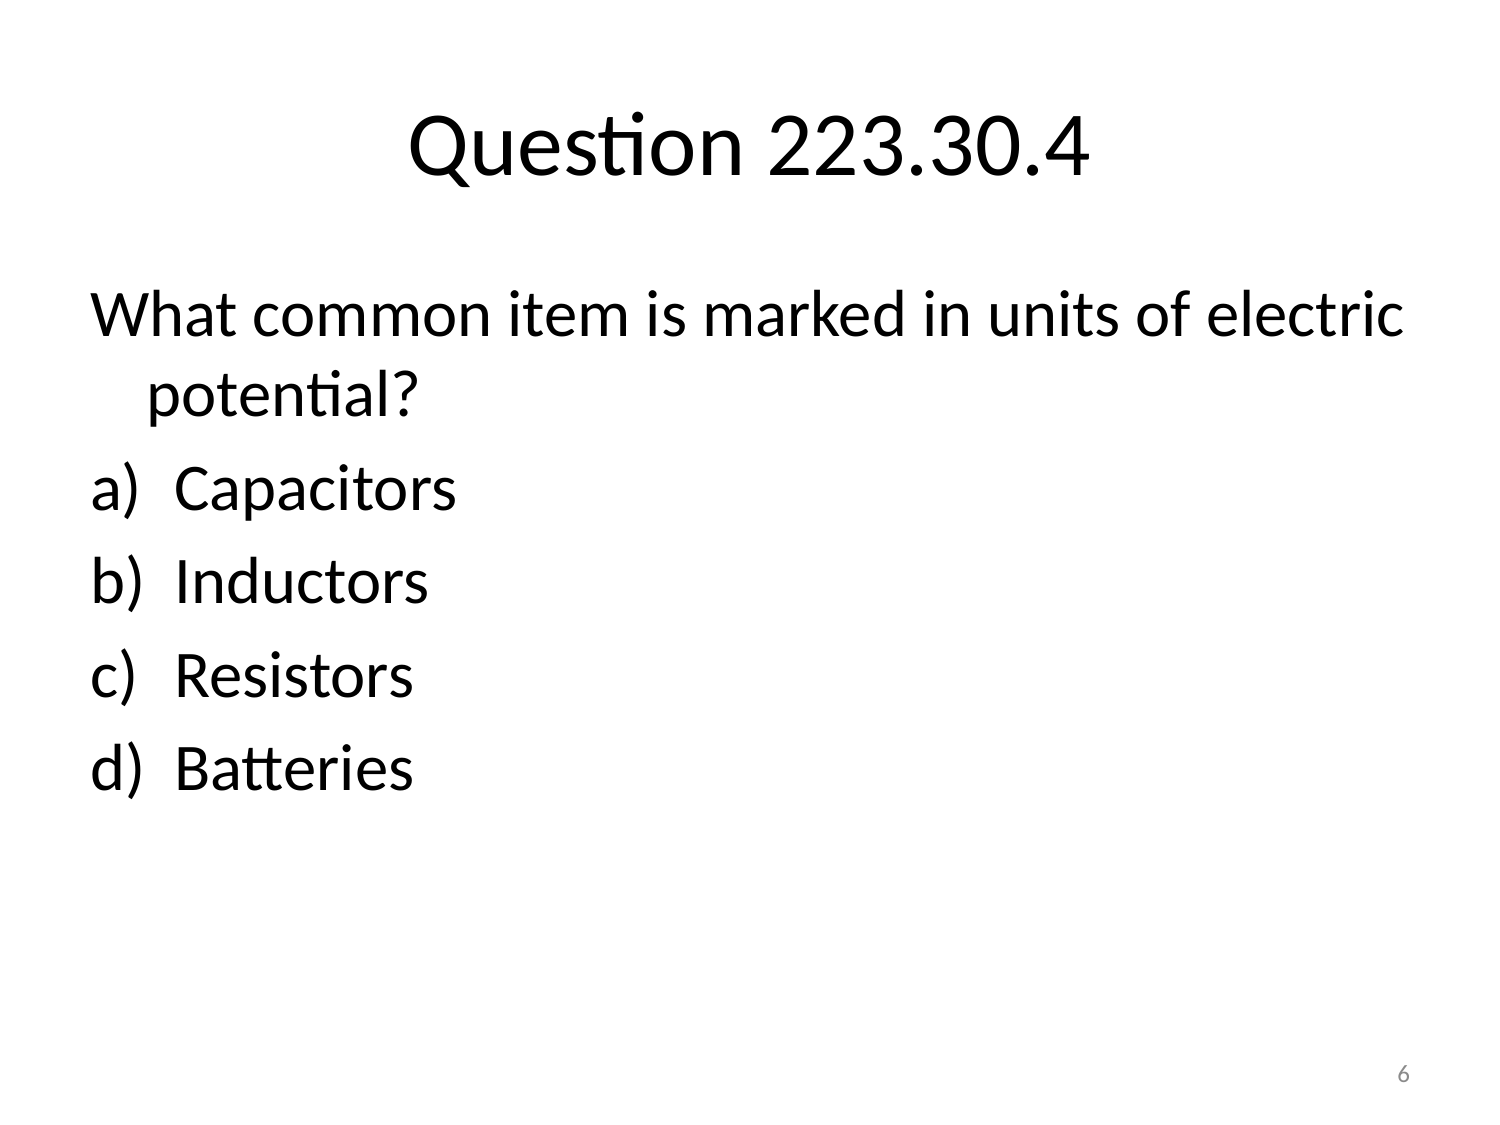

# Question 223.30.4
What common item is marked in units of electric potential?
Capacitors
Inductors
Resistors
Batteries

6